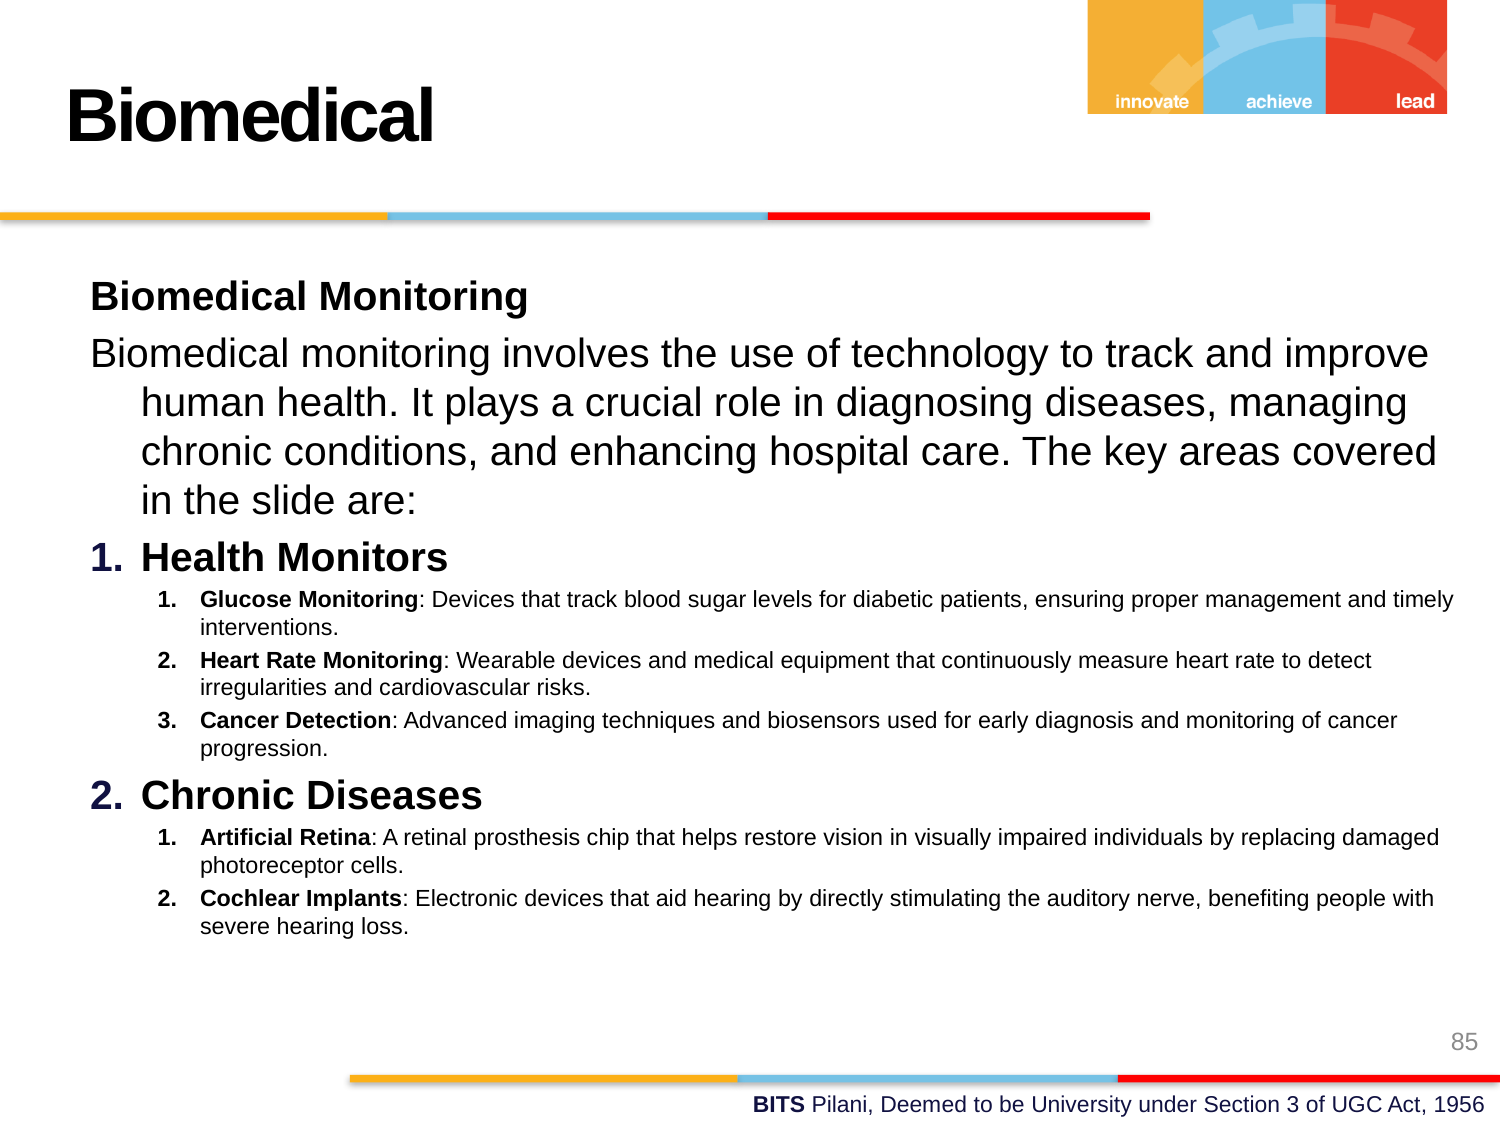

Biomedical
Biomedical Monitoring
Biomedical monitoring involves the use of technology to track and improve human health. It plays a crucial role in diagnosing diseases, managing chronic conditions, and enhancing hospital care. The key areas covered in the slide are:
Health Monitors
Glucose Monitoring: Devices that track blood sugar levels for diabetic patients, ensuring proper management and timely interventions.
Heart Rate Monitoring: Wearable devices and medical equipment that continuously measure heart rate to detect irregularities and cardiovascular risks.
Cancer Detection: Advanced imaging techniques and biosensors used for early diagnosis and monitoring of cancer progression.
Chronic Diseases
Artificial Retina: A retinal prosthesis chip that helps restore vision in visually impaired individuals by replacing damaged photoreceptor cells.
Cochlear Implants: Electronic devices that aid hearing by directly stimulating the auditory nerve, benefiting people with severe hearing loss.
85